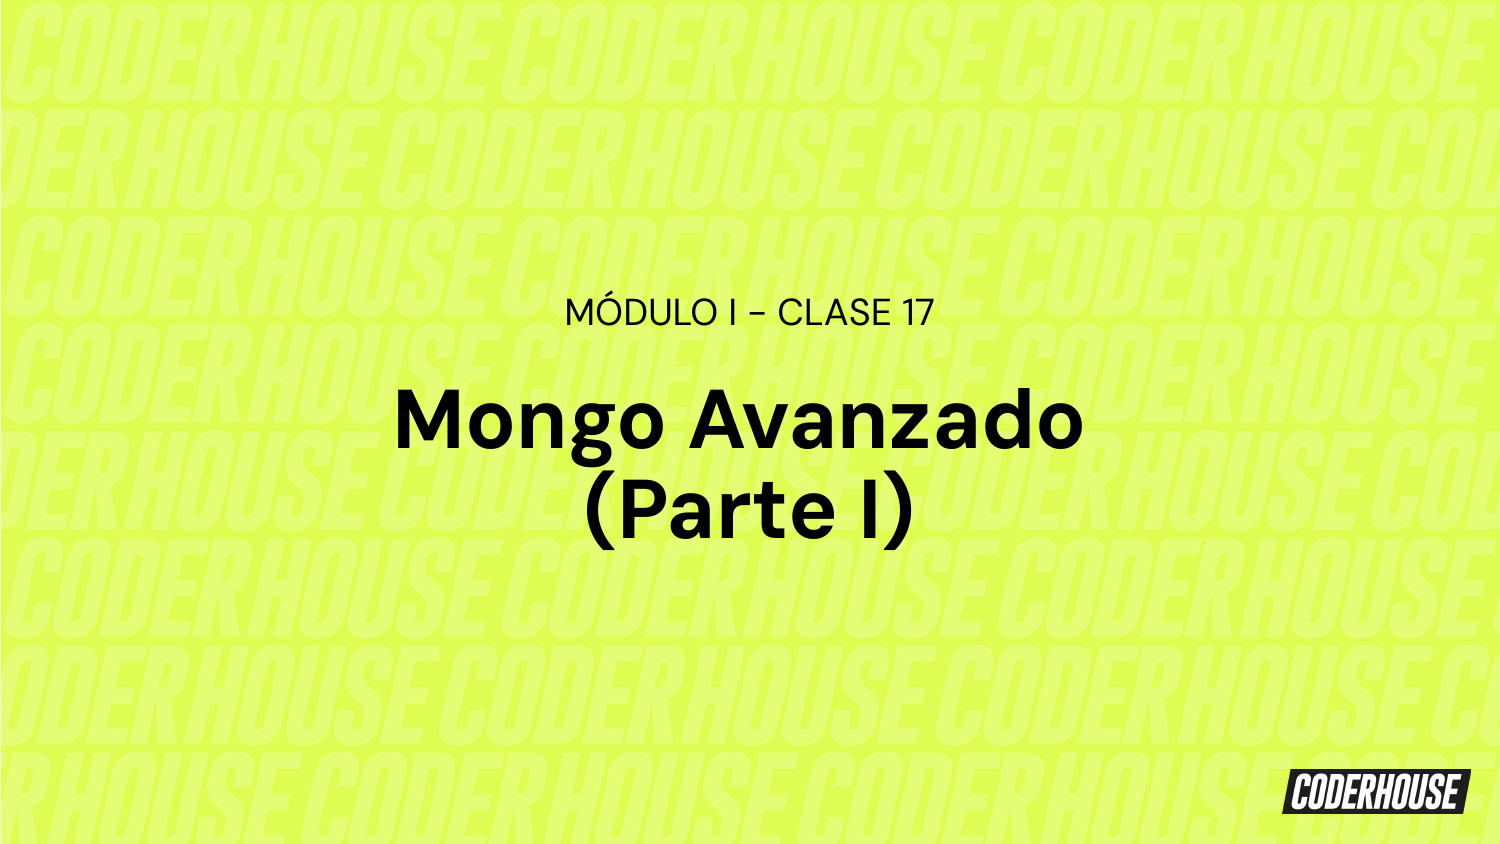

MÓDULO I - CLASE 17
Mongo Avanzado
(Parte I)